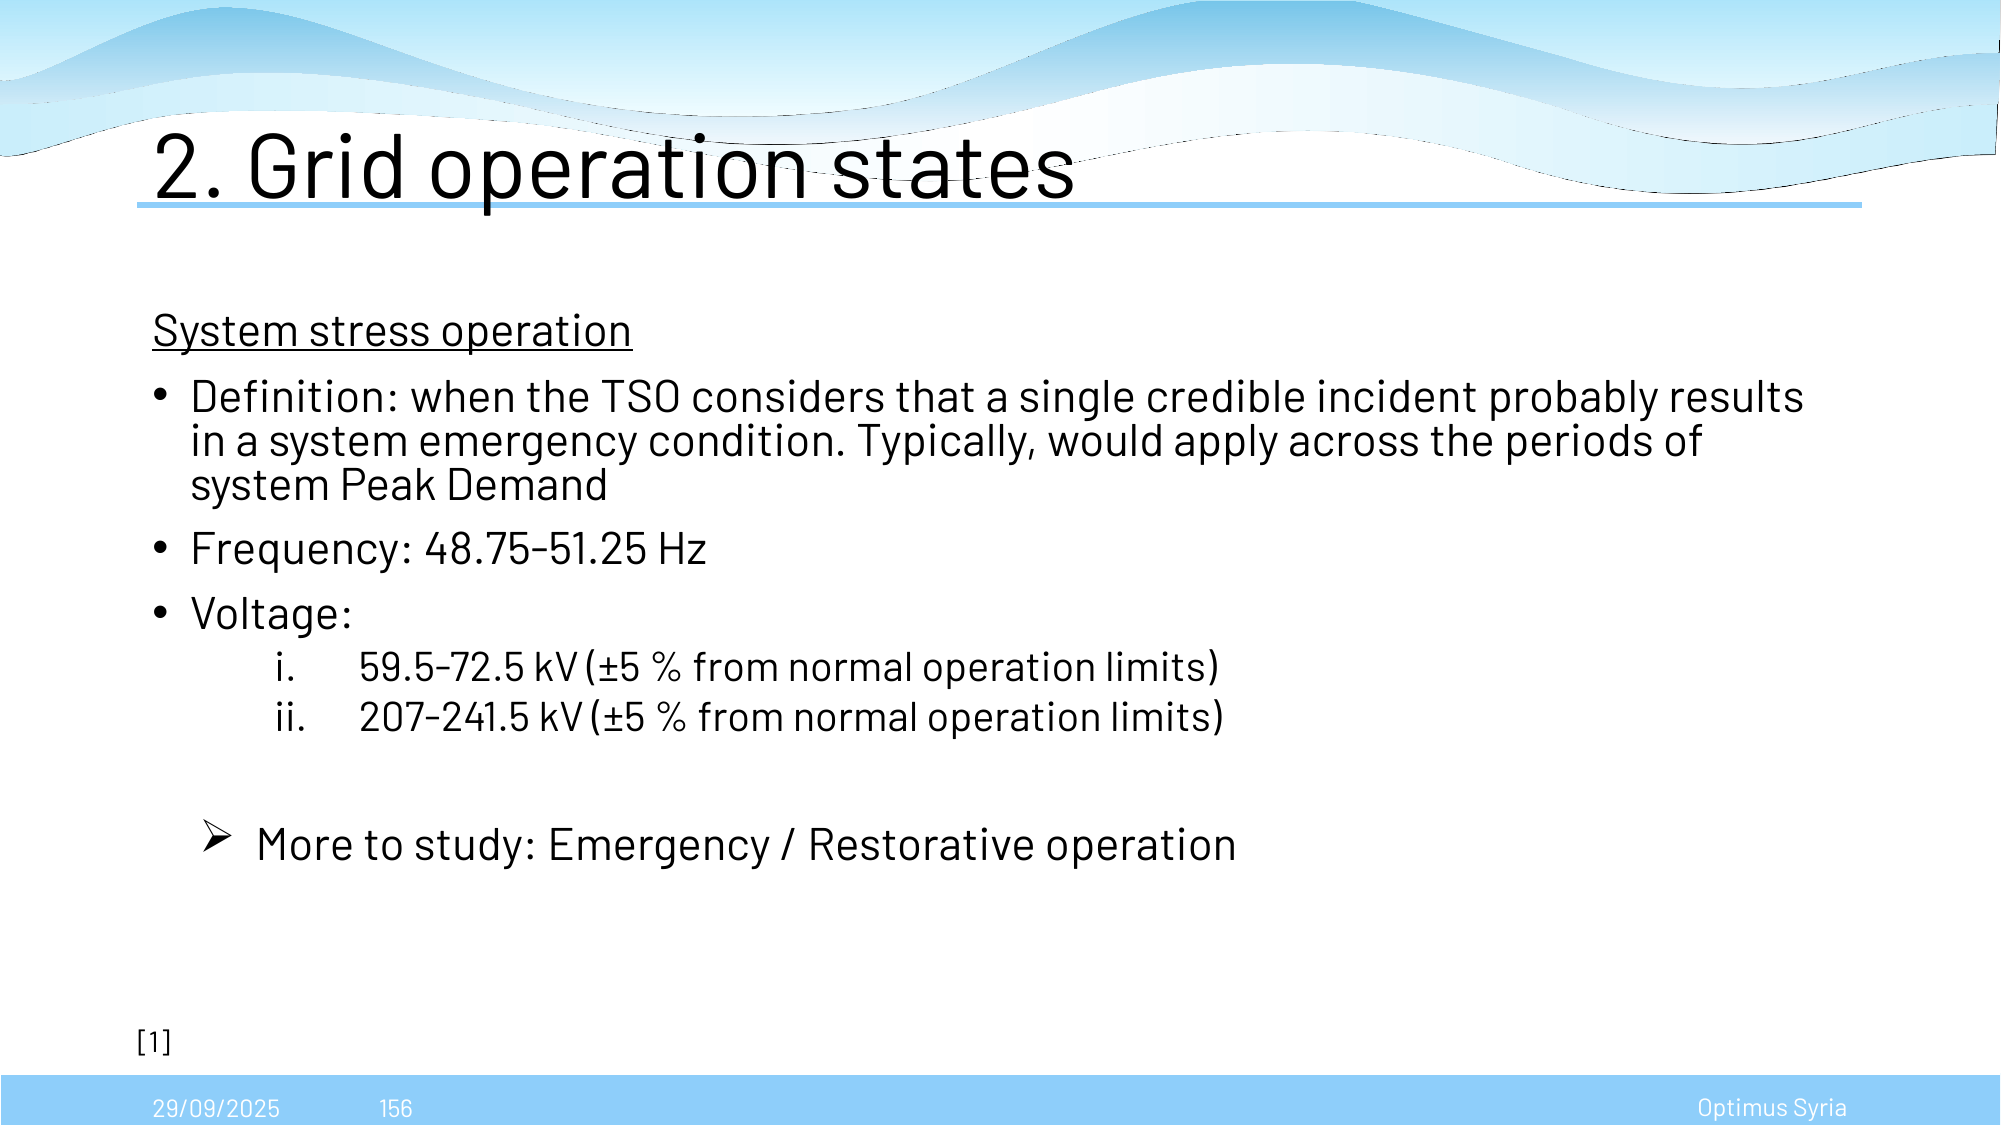

# 2. Grid operation states
System stress operation
Definition: when the TSO considers that a single credible incident probably results in a system emergency condition. Typically, would apply across the periods of system Peak Demand
Frequency: 48.75-51.25 Hz
Voltage:
59.5-72.5 kV (±5 % from normal operation limits)
207-241.5 kV (±5 % from normal operation limits)

More to study: Emergency / Restorative operation

[1]

Optimus Syria
29/09/2025
156